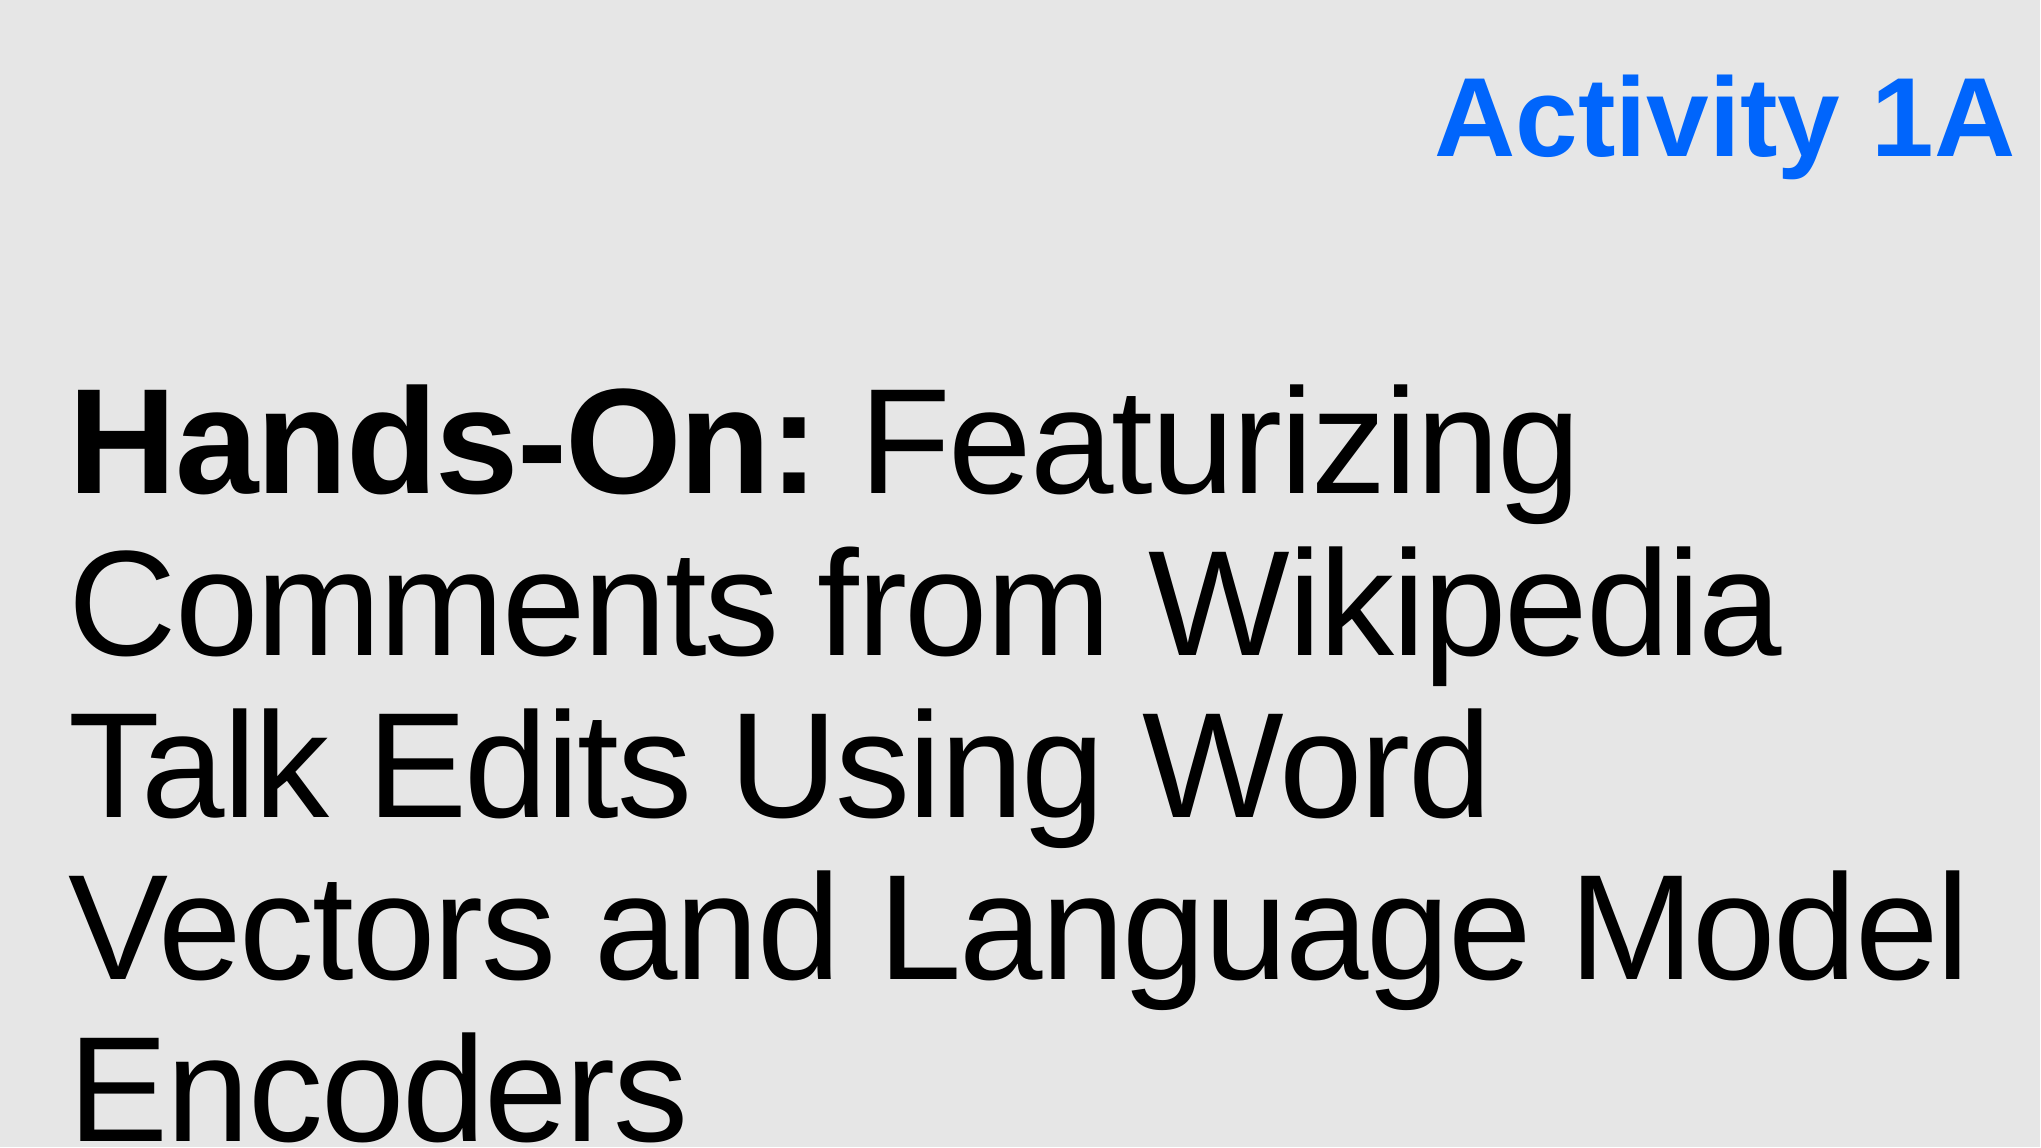

Activity 1A
# Hands-On: Featurizing Comments from Wikipedia Talk Edits Using Word Vectors and Language Model Encoders